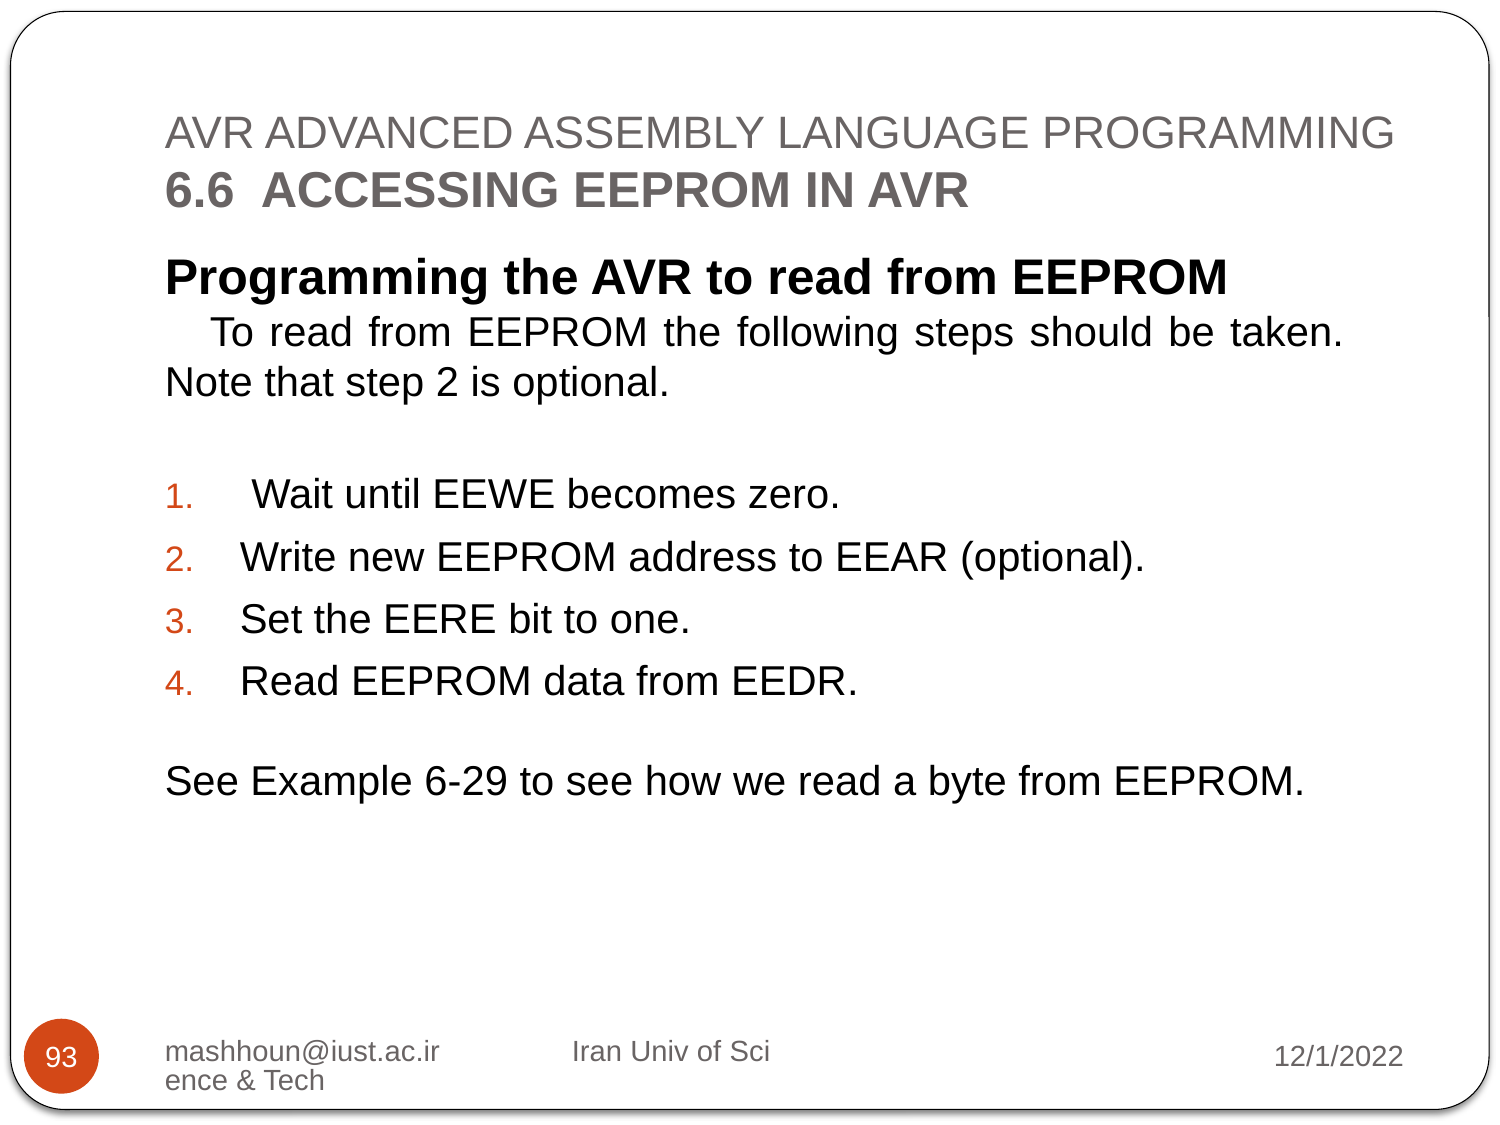

# AVR ADVANCED ASSEMBLY LANGUAGE PROGRAMMING 6.6  ACCESSING EEPROM IN AVR
Programming the AVR to read from EEPROM
To read from EEPROM the following steps should be taken. Note that step 2 is optional.

 Wait until EEWE becomes zero.
Write new EEPROM address to EEAR (optional).
Set the EERE bit to one.
Read EEPROM data from EEDR.

See Example 6-29 to see how we read a byte from EEPROM.

mashhoun@iust.ac.ir                Iran Univ of Science & Tech
12/1/2022
93